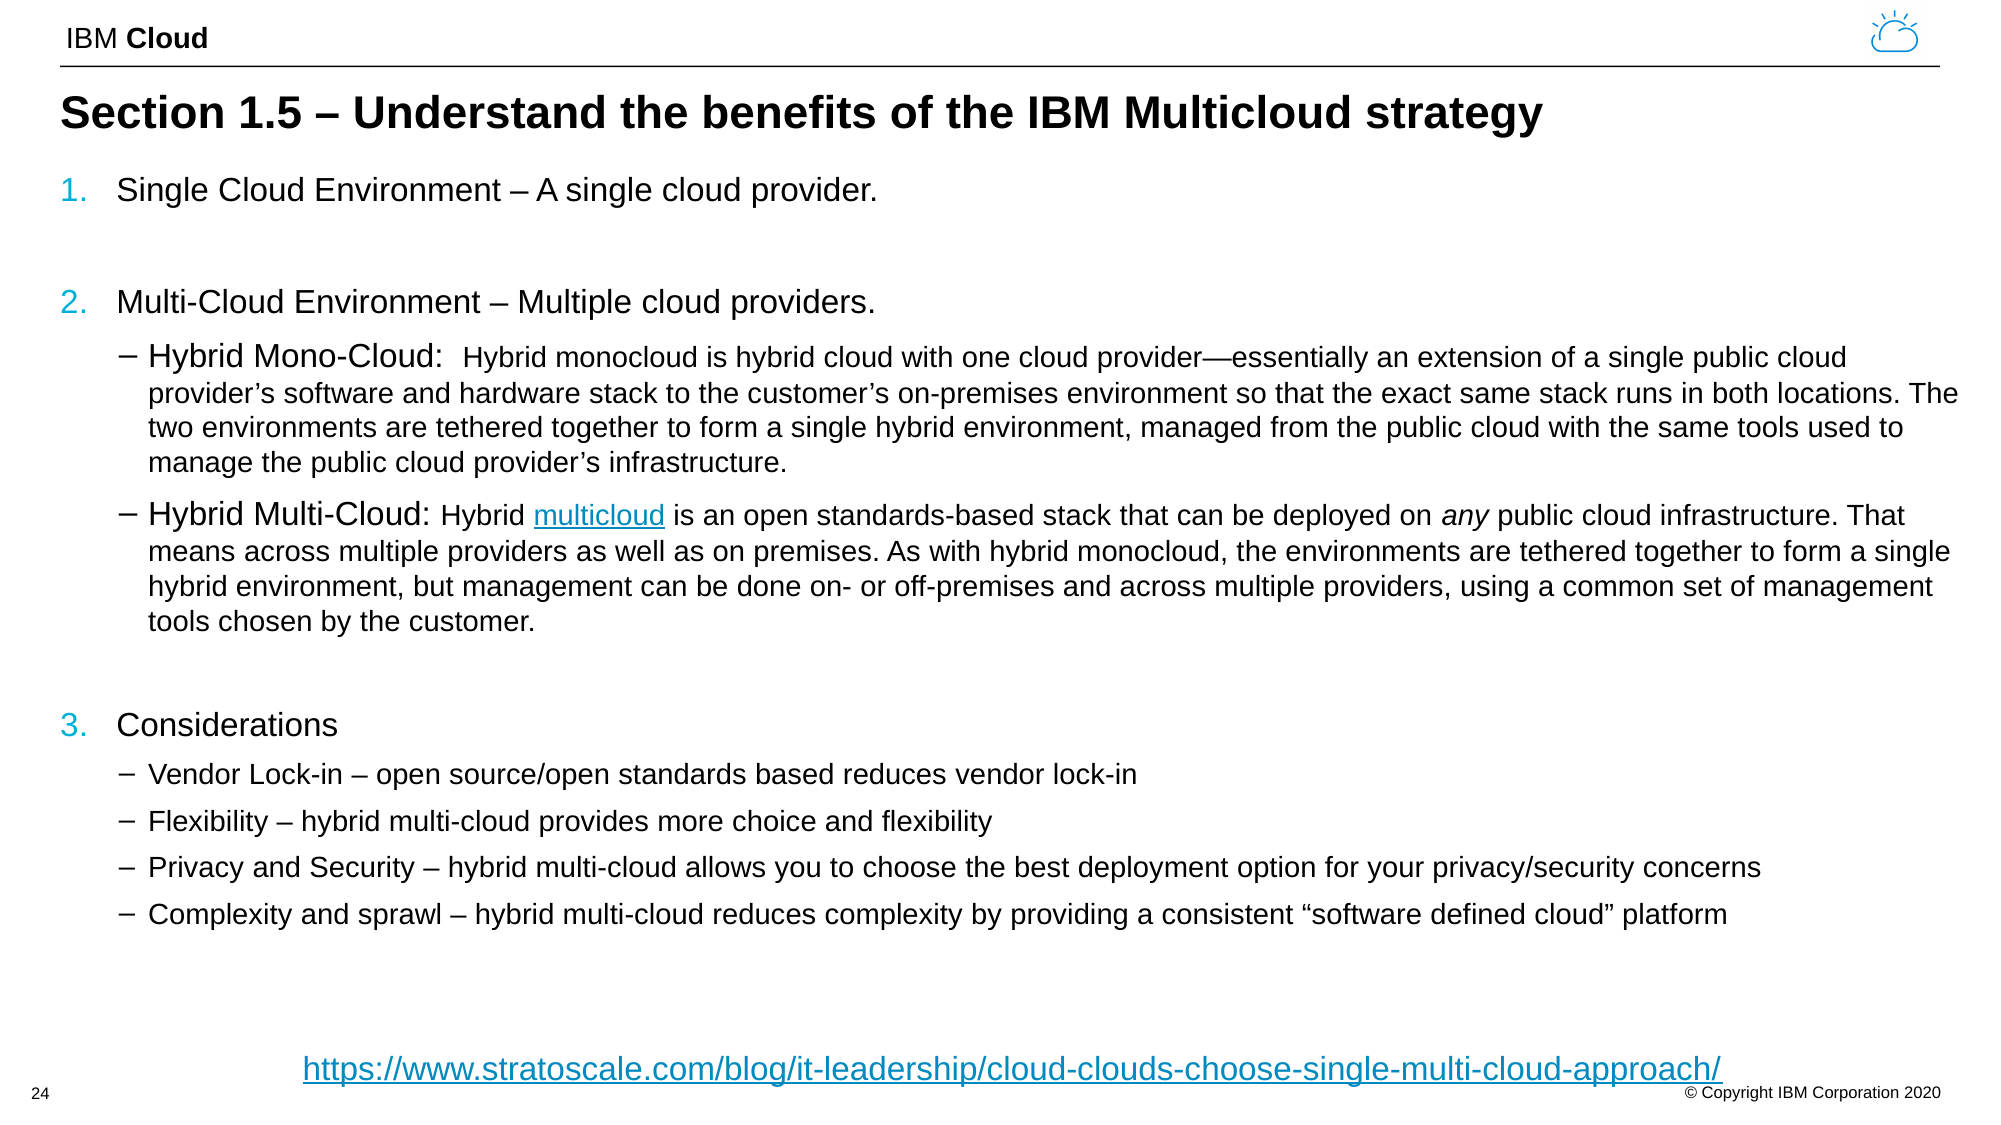

# Section 1.5 – Understand the benefits of the IBM Multicloud strategy
Single Cloud Environment – A single cloud provider.

Multi-Cloud Environment – Multiple cloud providers.
Hybrid Mono-Cloud:  Hybrid monocloud is hybrid cloud with one cloud provider—essentially an extension of a single public cloud provider’s software and hardware stack to the customer’s on-premises environment so that the exact same stack runs in both locations. The two environments are tethered together to form a single hybrid environment, managed from the public cloud with the same tools used to manage the public cloud provider’s infrastructure.
Hybrid Multi-Cloud: Hybrid multicloud is an open standards-based stack that can be deployed on any public cloud infrastructure. That means across multiple providers as well as on premises. As with hybrid monocloud, the environments are tethered together to form a single hybrid environment, but management can be done on- or off-premises and across multiple providers, using a common set of management tools chosen by the customer.

Considerations
Vendor Lock-in – open source/open standards based reduces vendor lock-in
Flexibility – hybrid multi-cloud provides more choice and flexibility
Privacy and Security – hybrid multi-cloud allows you to choose the best deployment option for your privacy/security concerns
Complexity and sprawl – hybrid multi-cloud reduces complexity by providing a consistent “software defined cloud” platform

https://www.stratoscale.com/blog/it-leadership/cloud-clouds-choose-single-multi-cloud-approach/
24